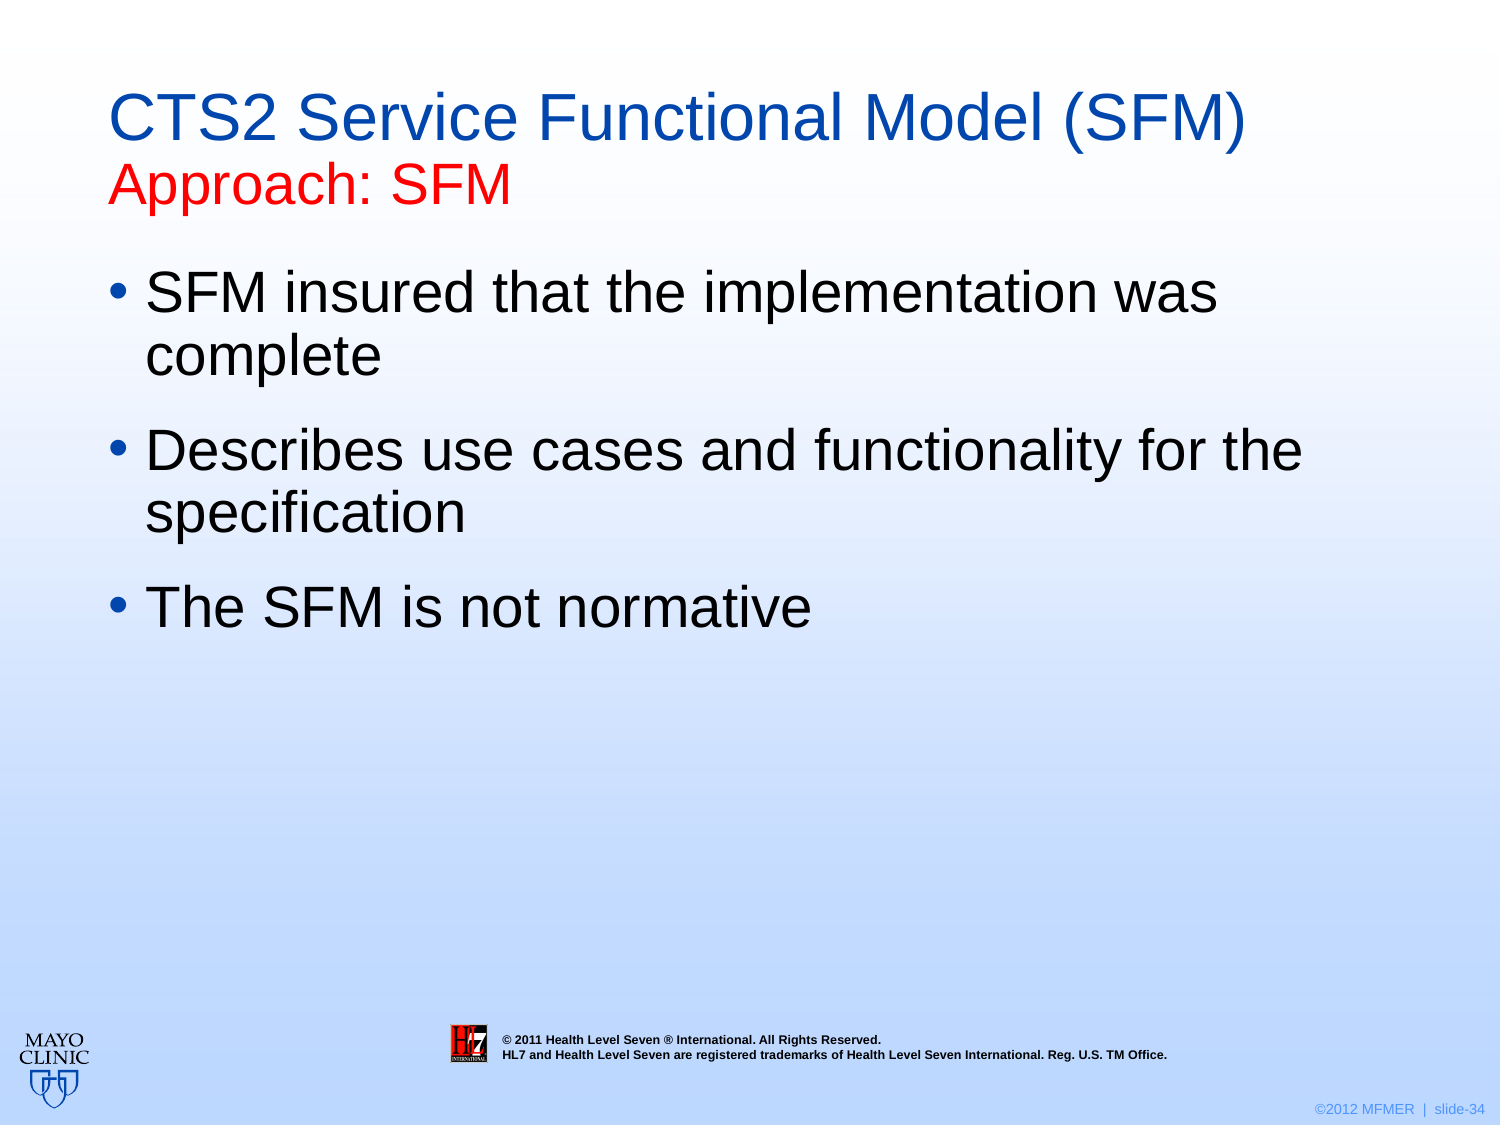

# CTS2 Service Functional Model (SFM) Approach: SFM
SFM insured that the implementation was complete
Describes use cases and functionality for the specification
The SFM is not normative